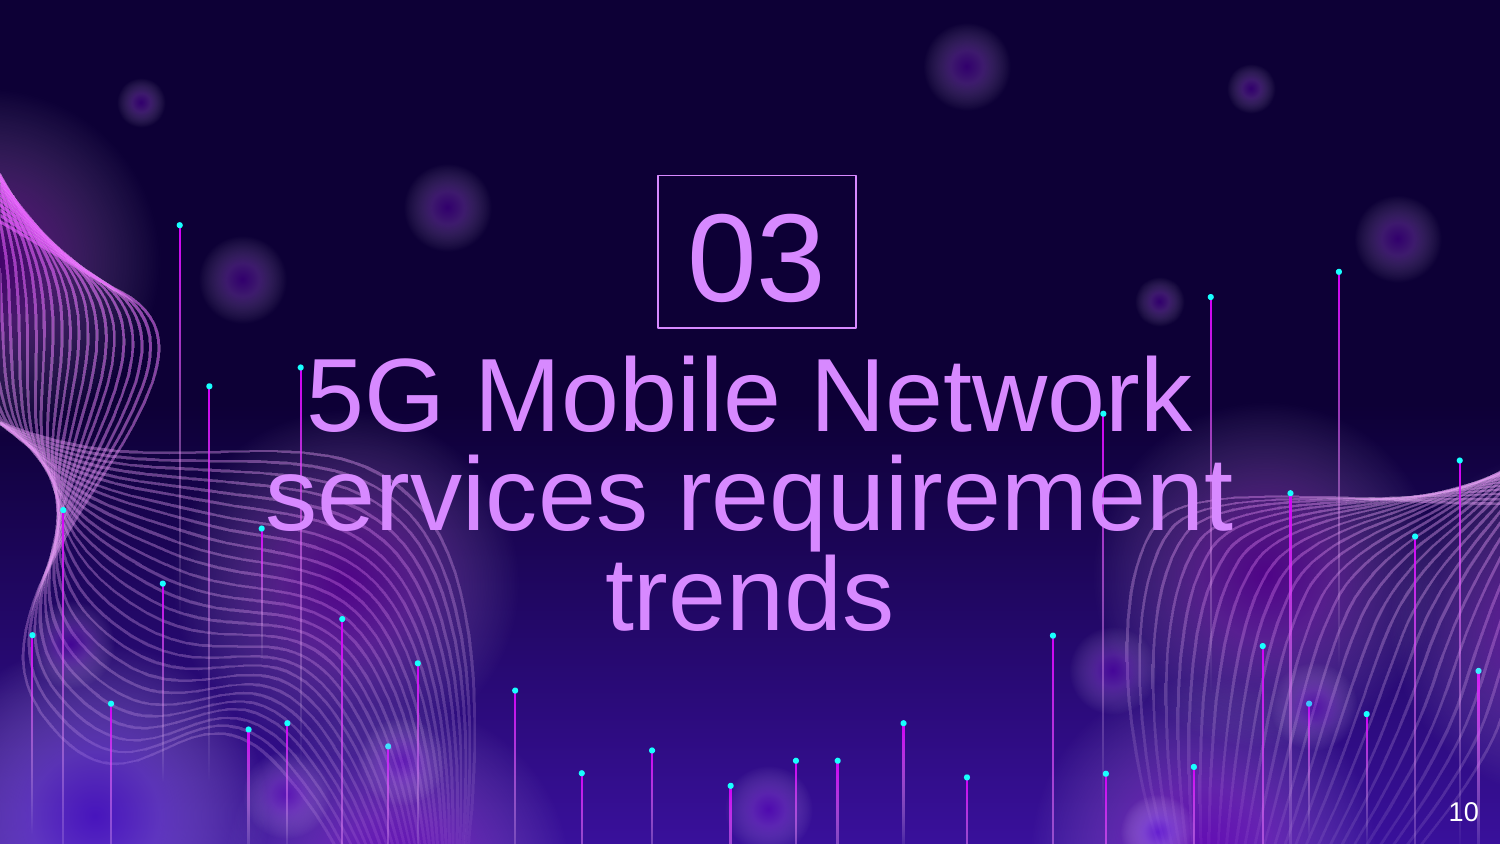

03

# 5G Mobile Network services requirement trends
10